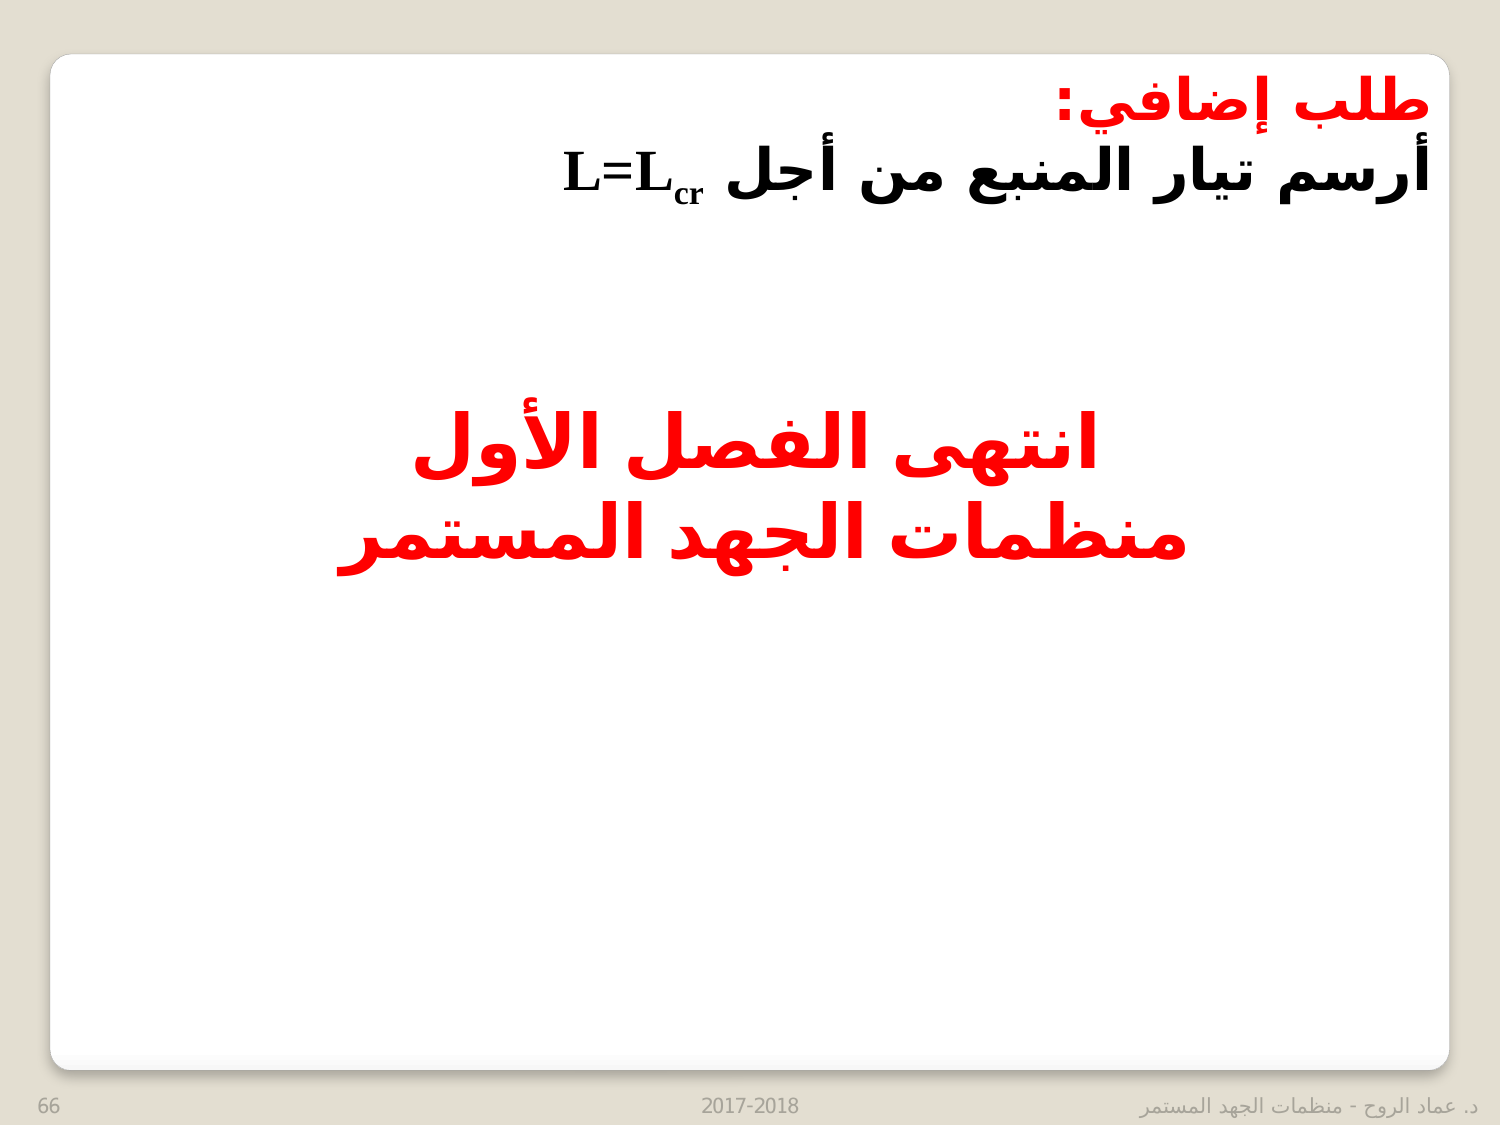

طلب إضافي:
أرسم تيار المنبع من أجل L=Lcr
انتهى الفصل الأول
منظمات الجهد المستمر
66
2017-2018
د. عماد الروح - منظمات الجهد المستمر